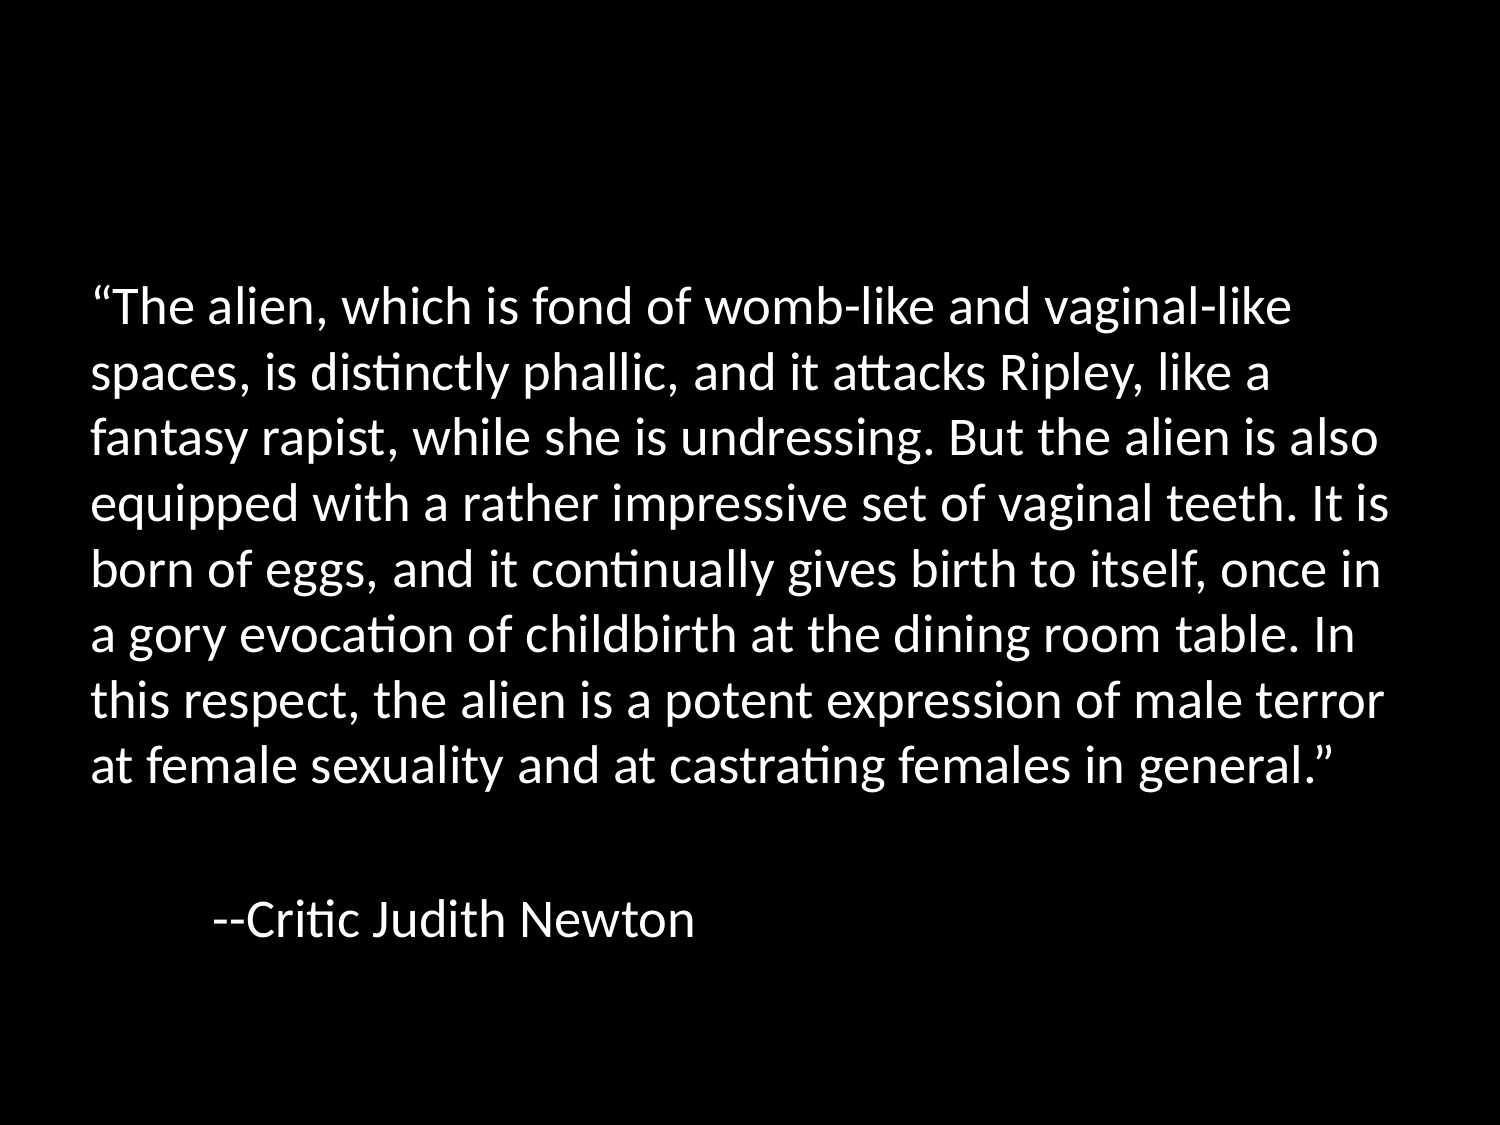

“The alien, which is fond of womb-like and vaginal-like spaces, is distinctly phallic, and it attacks Ripley, like a fantasy rapist, while she is undressing. But the alien is also equipped with a rather impressive set of vaginal teeth. It is born of eggs, and it continually gives birth to itself, once in a gory evocation of childbirth at the dining room table. In this respect, the alien is a potent expression of male terror at female sexuality and at castrating females in general.”

					--Critic Judith Newton